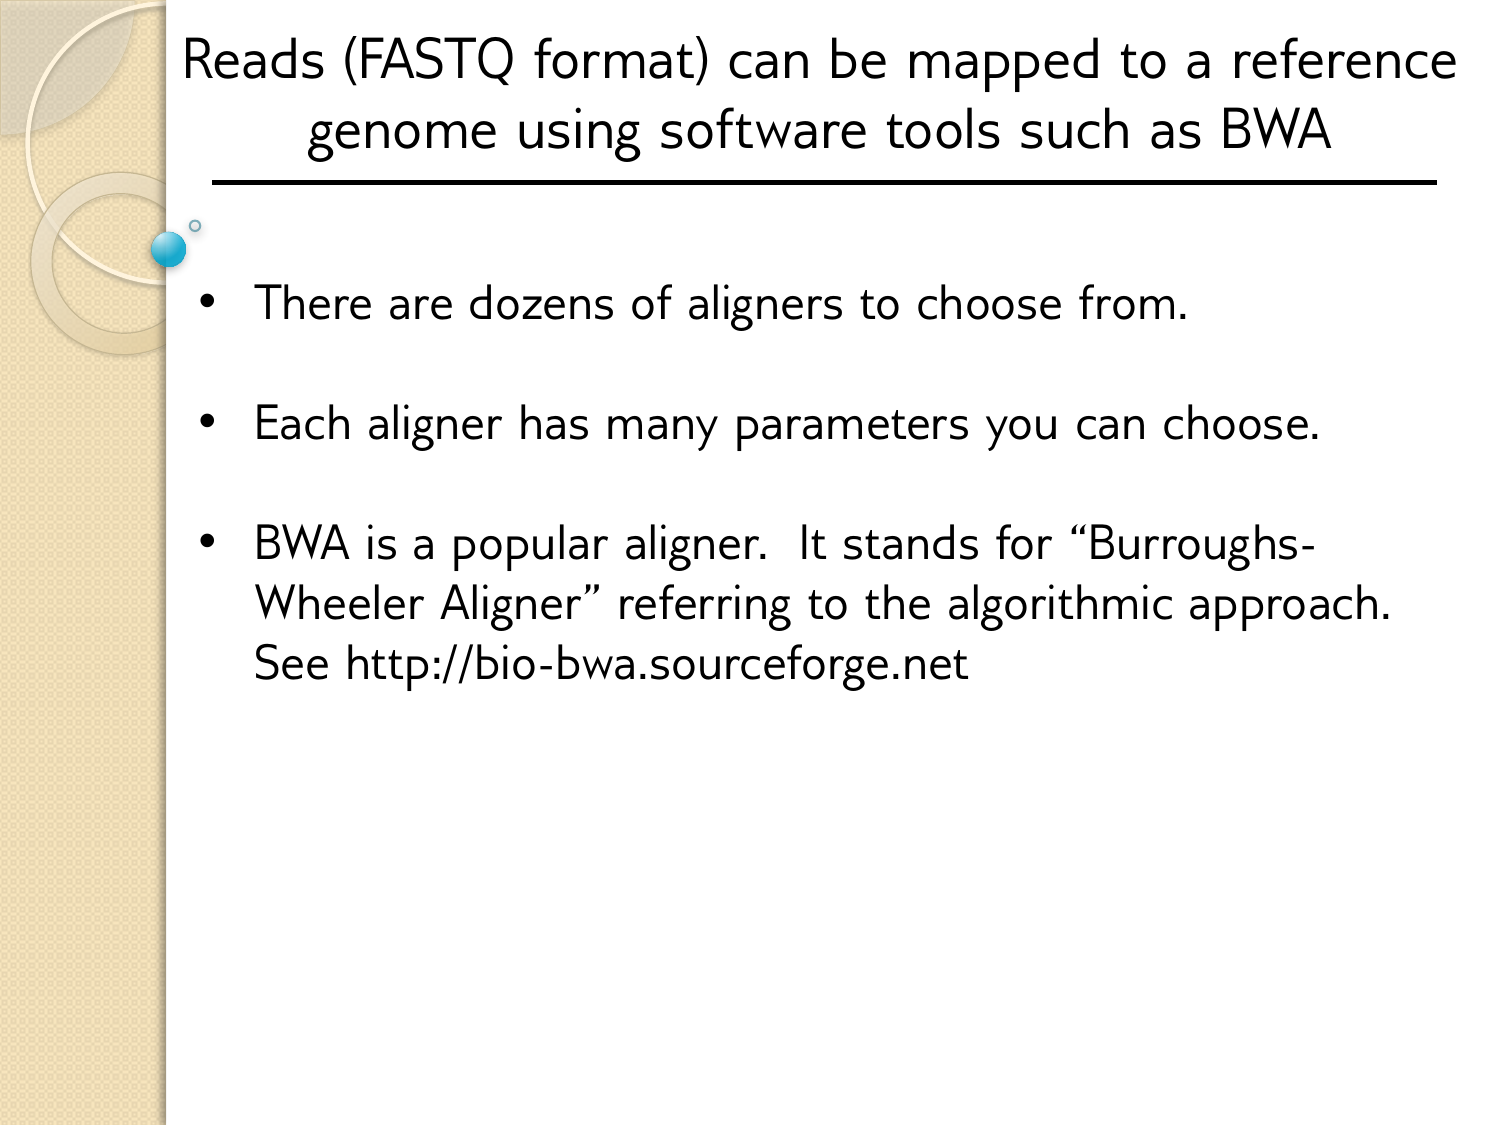

Reads (FASTQ format) can be mapped to a reference genome using software tools such as BWA
There are dozens of aligners to choose from.

Each aligner has many parameters you can choose.

BWA is a popular aligner.  It stands for “Burroughs-Wheeler Aligner” referring to the algorithmic approach. See http://bio-bwa.sourceforge.net